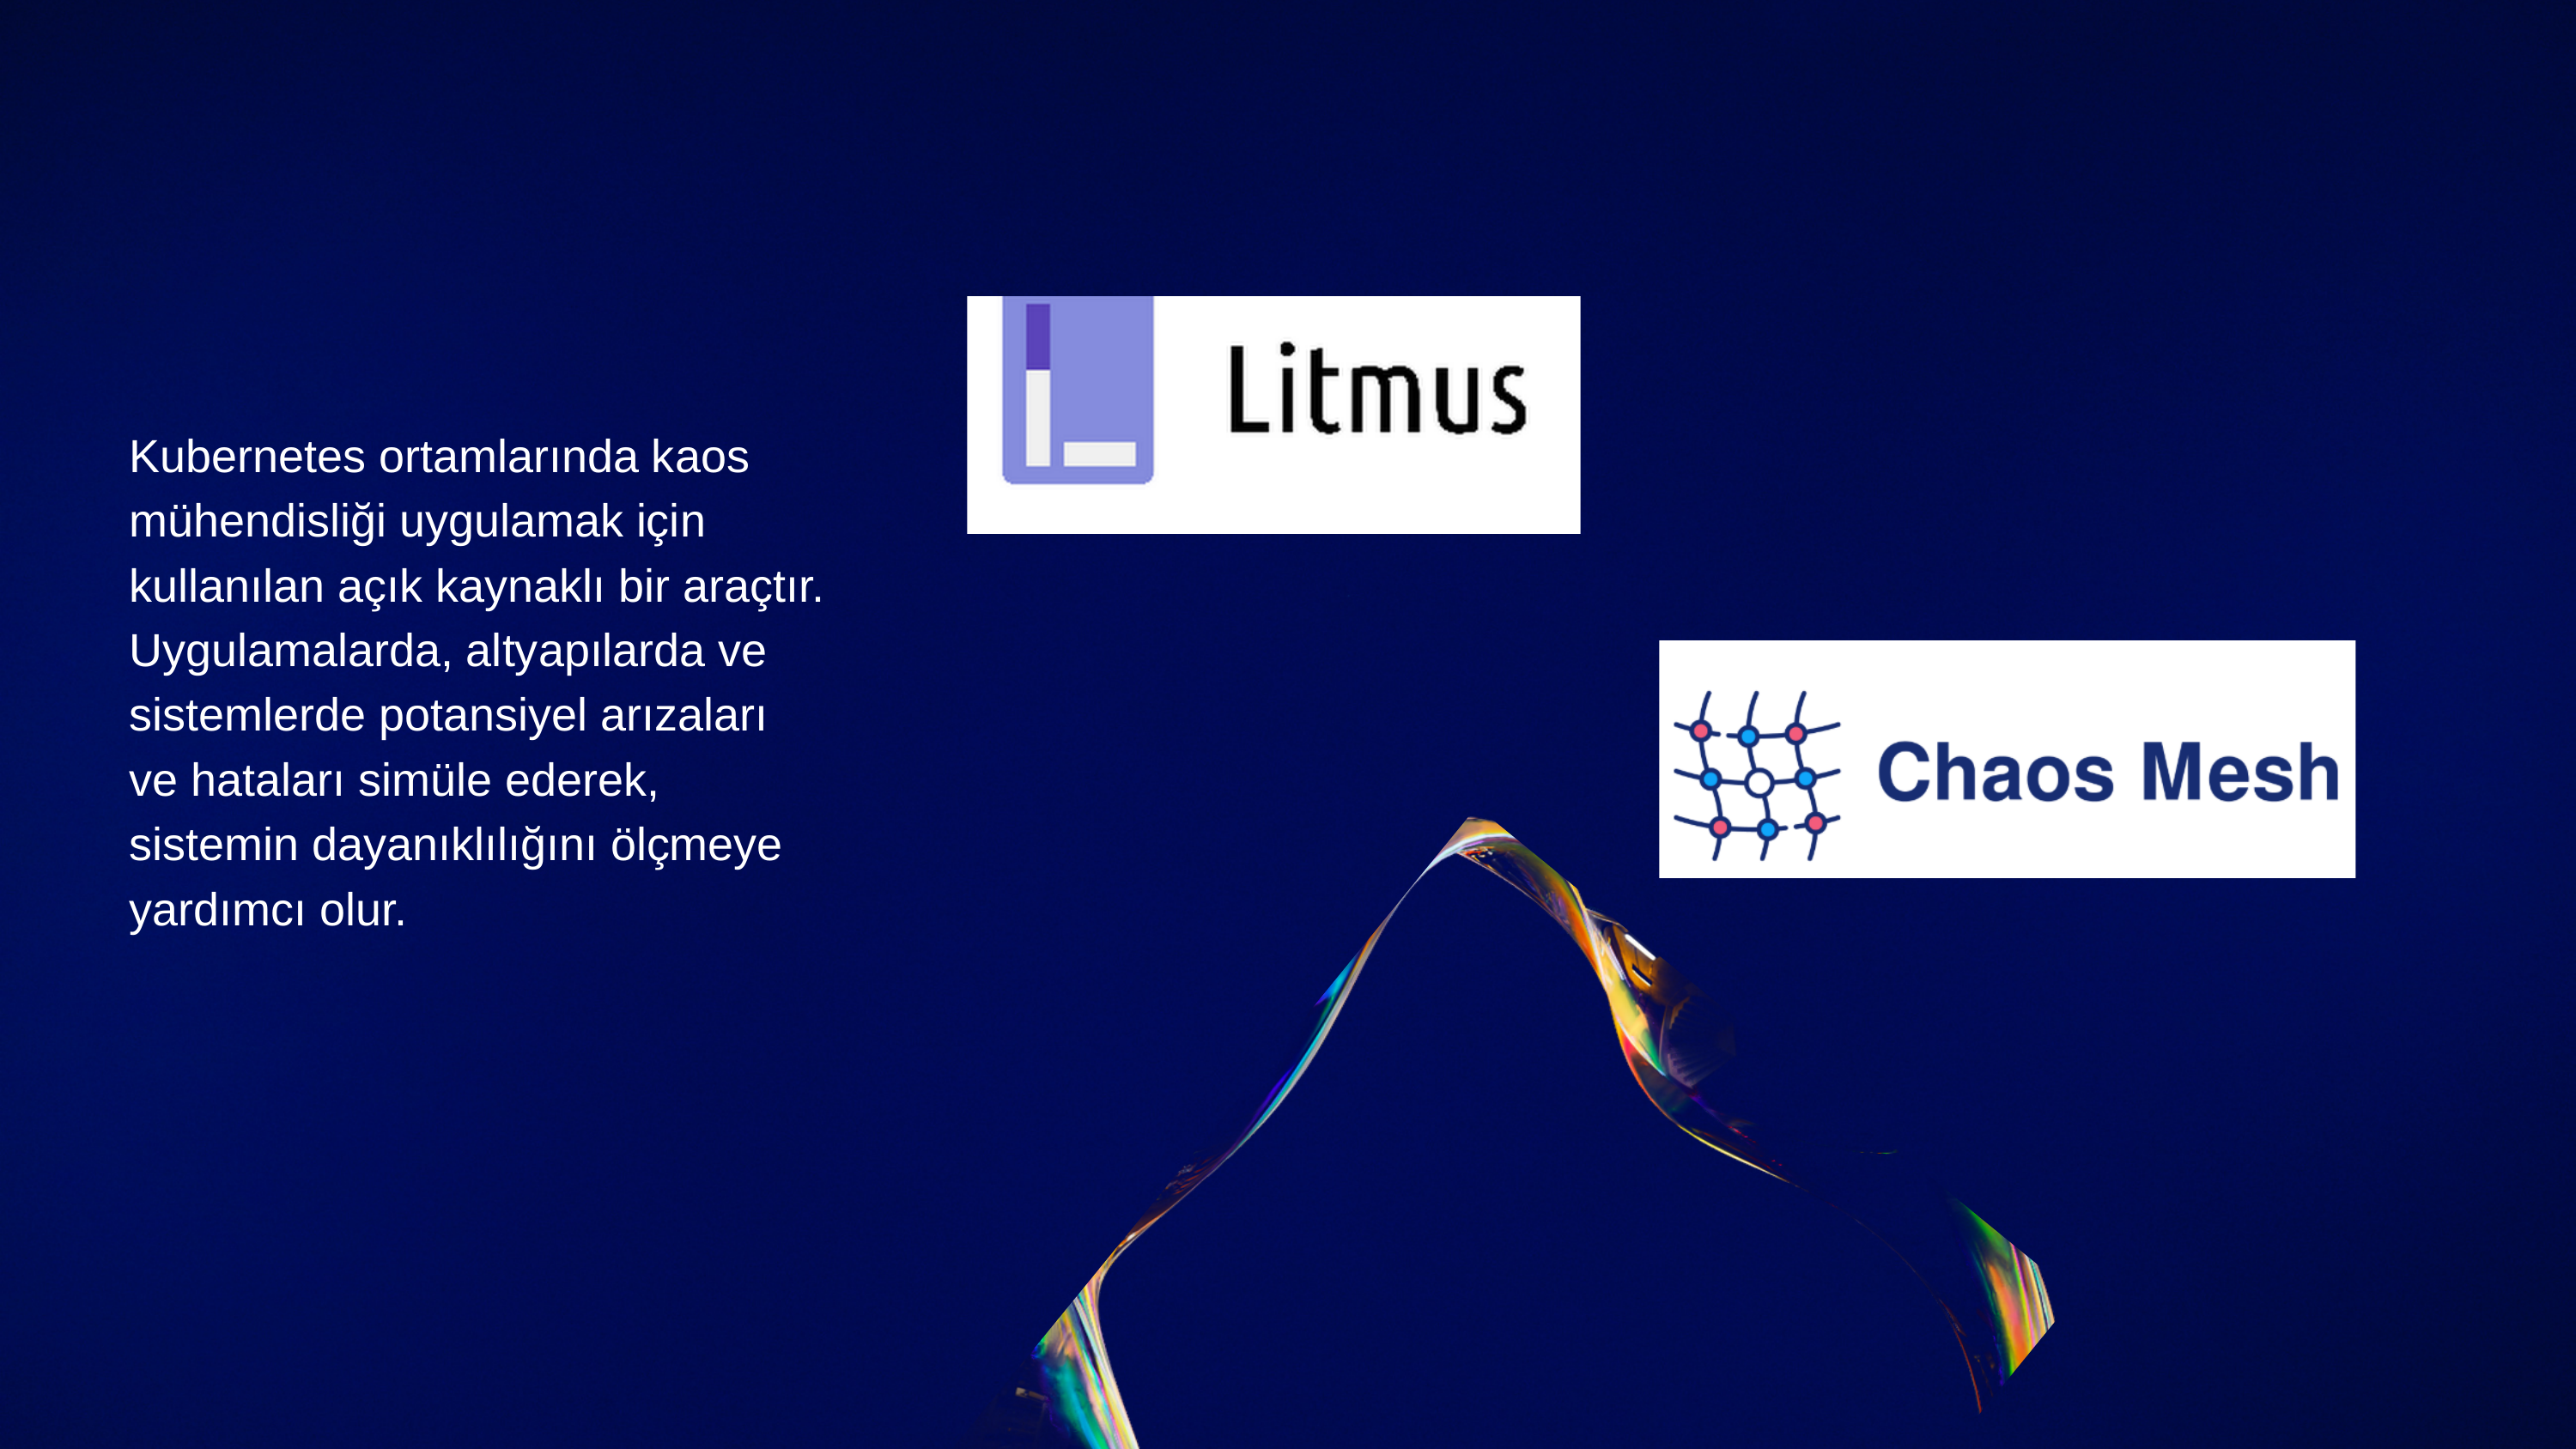

Kubernetes ortamlarında kaos mühendisliği uygulamak için kullanılan açık kaynaklı bir araçtır. Uygulamalarda, altyapılarda ve sistemlerde potansiyel arızaları ve hataları simüle ederek, sistemin dayanıklılığını ölçmeye yardımcı olur.